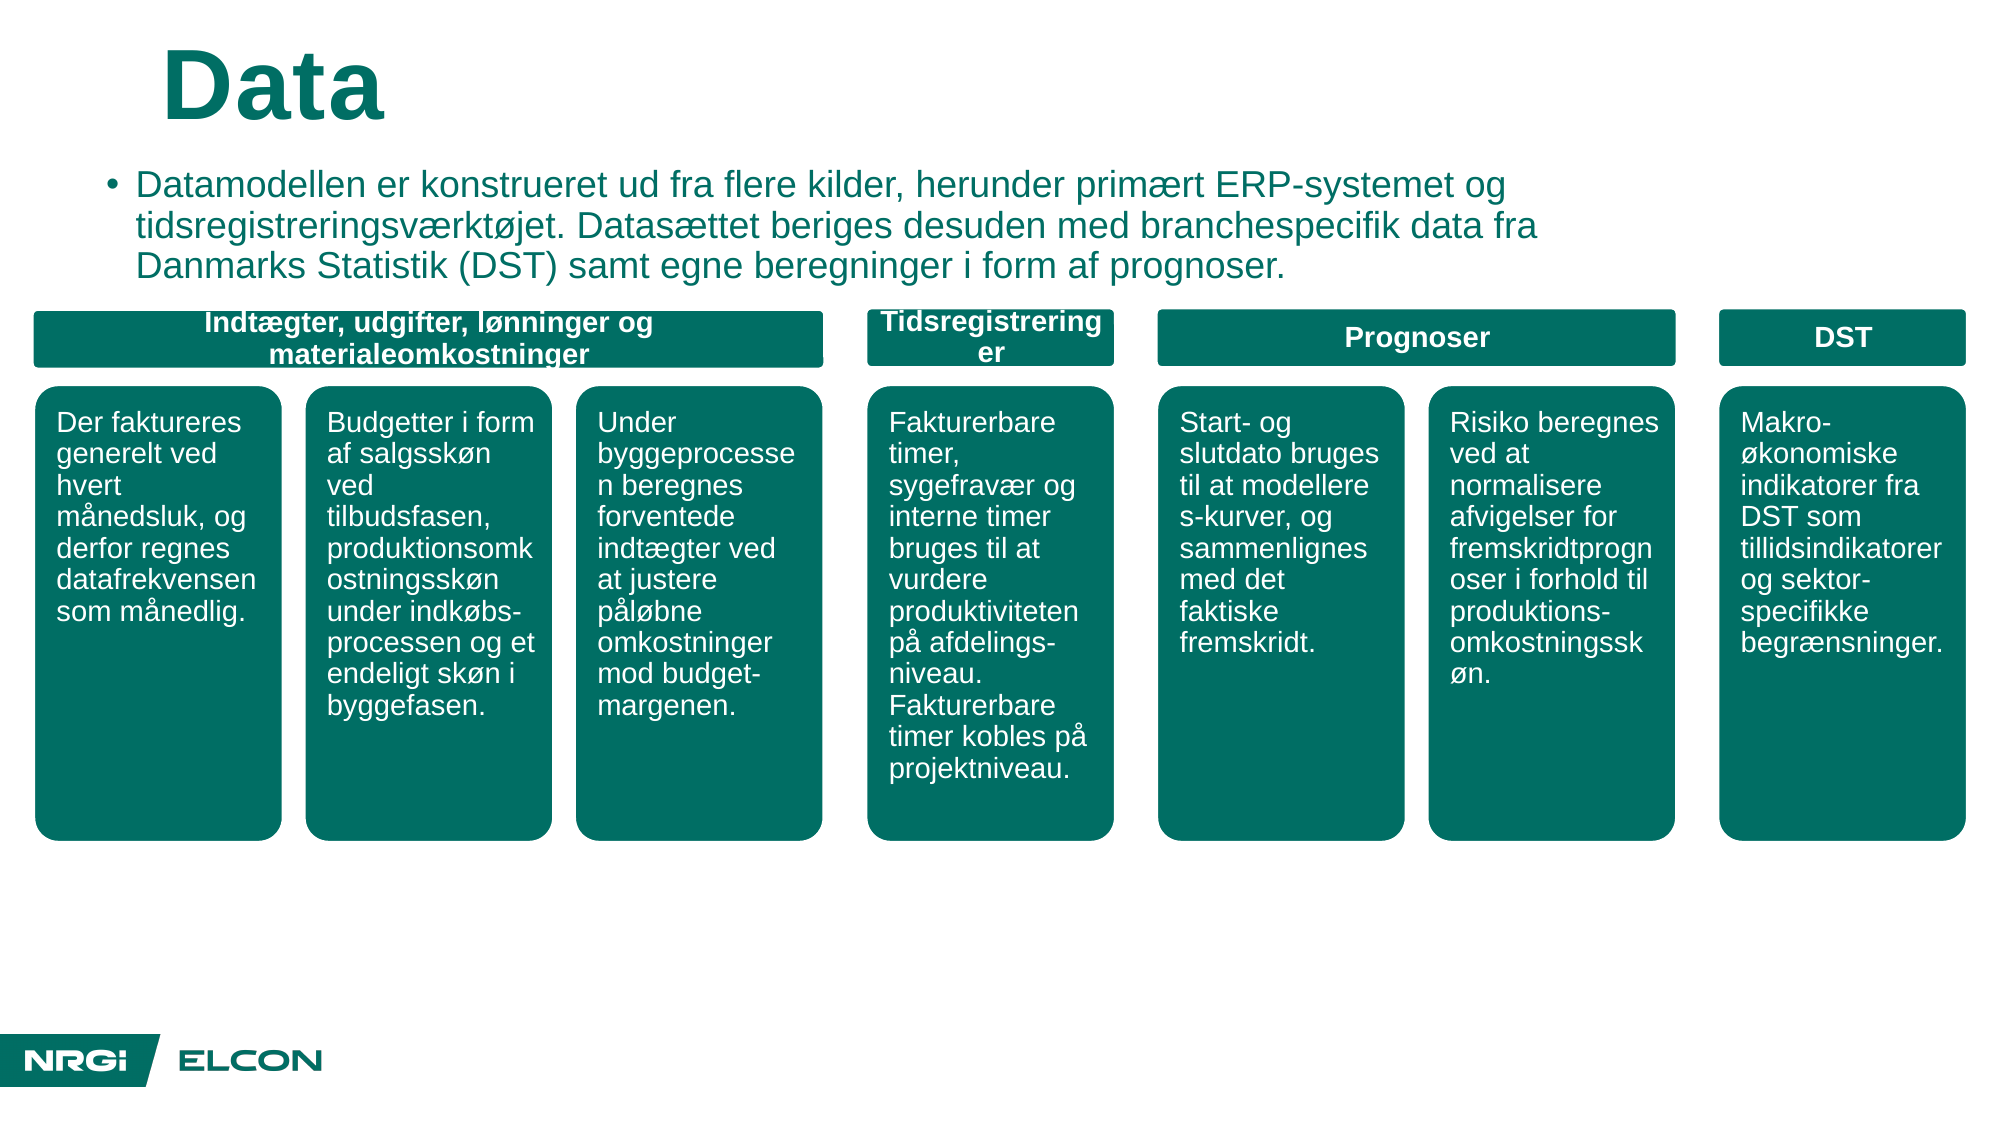

# Data
Datamodellen er konstrueret ud fra flere kilder, herunder primært ERP-systemet og tidsregistreringsværktøjet. Datasættet beriges desuden med branchespecifik data fra Danmarks Statistik (DST) samt egne beregninger i form af prognoser.

Indtægter, udgifter, lønninger og materialeomkostninger
Der faktureres generelt ved hvert månedsluk, og derfor regnes datafrekvensen som månedlig.
Budgetter i form af salgsskøn ved tilbudsfasen, produktionsomkostningsskøn under indkøbs-processen og et endeligt skøn i byggefasen.
Under byggeprocessen beregnes forventede indtægter ved at justere påløbne omkostninger mod budget-margenen.
Tidsregistreringer
Fakturerbare timer, sygefravær og interne timer bruges til at vurdere produktiviteten på afdelings-niveau. Fakturerbare timer kobles på projektniveau.
Prognoser
Start- og slutdato bruges til at modellere s-kurver, og sammenlignes med det faktiske fremskridt.
Risiko beregnes ved at normalisere afvigelser for fremskridtprognoser i forhold til produktions-omkostningsskøn.
DST
Makro-økonomiske indikatorer fra DST som tillidsindikatorer og sektor-specifikke begrænsninger.